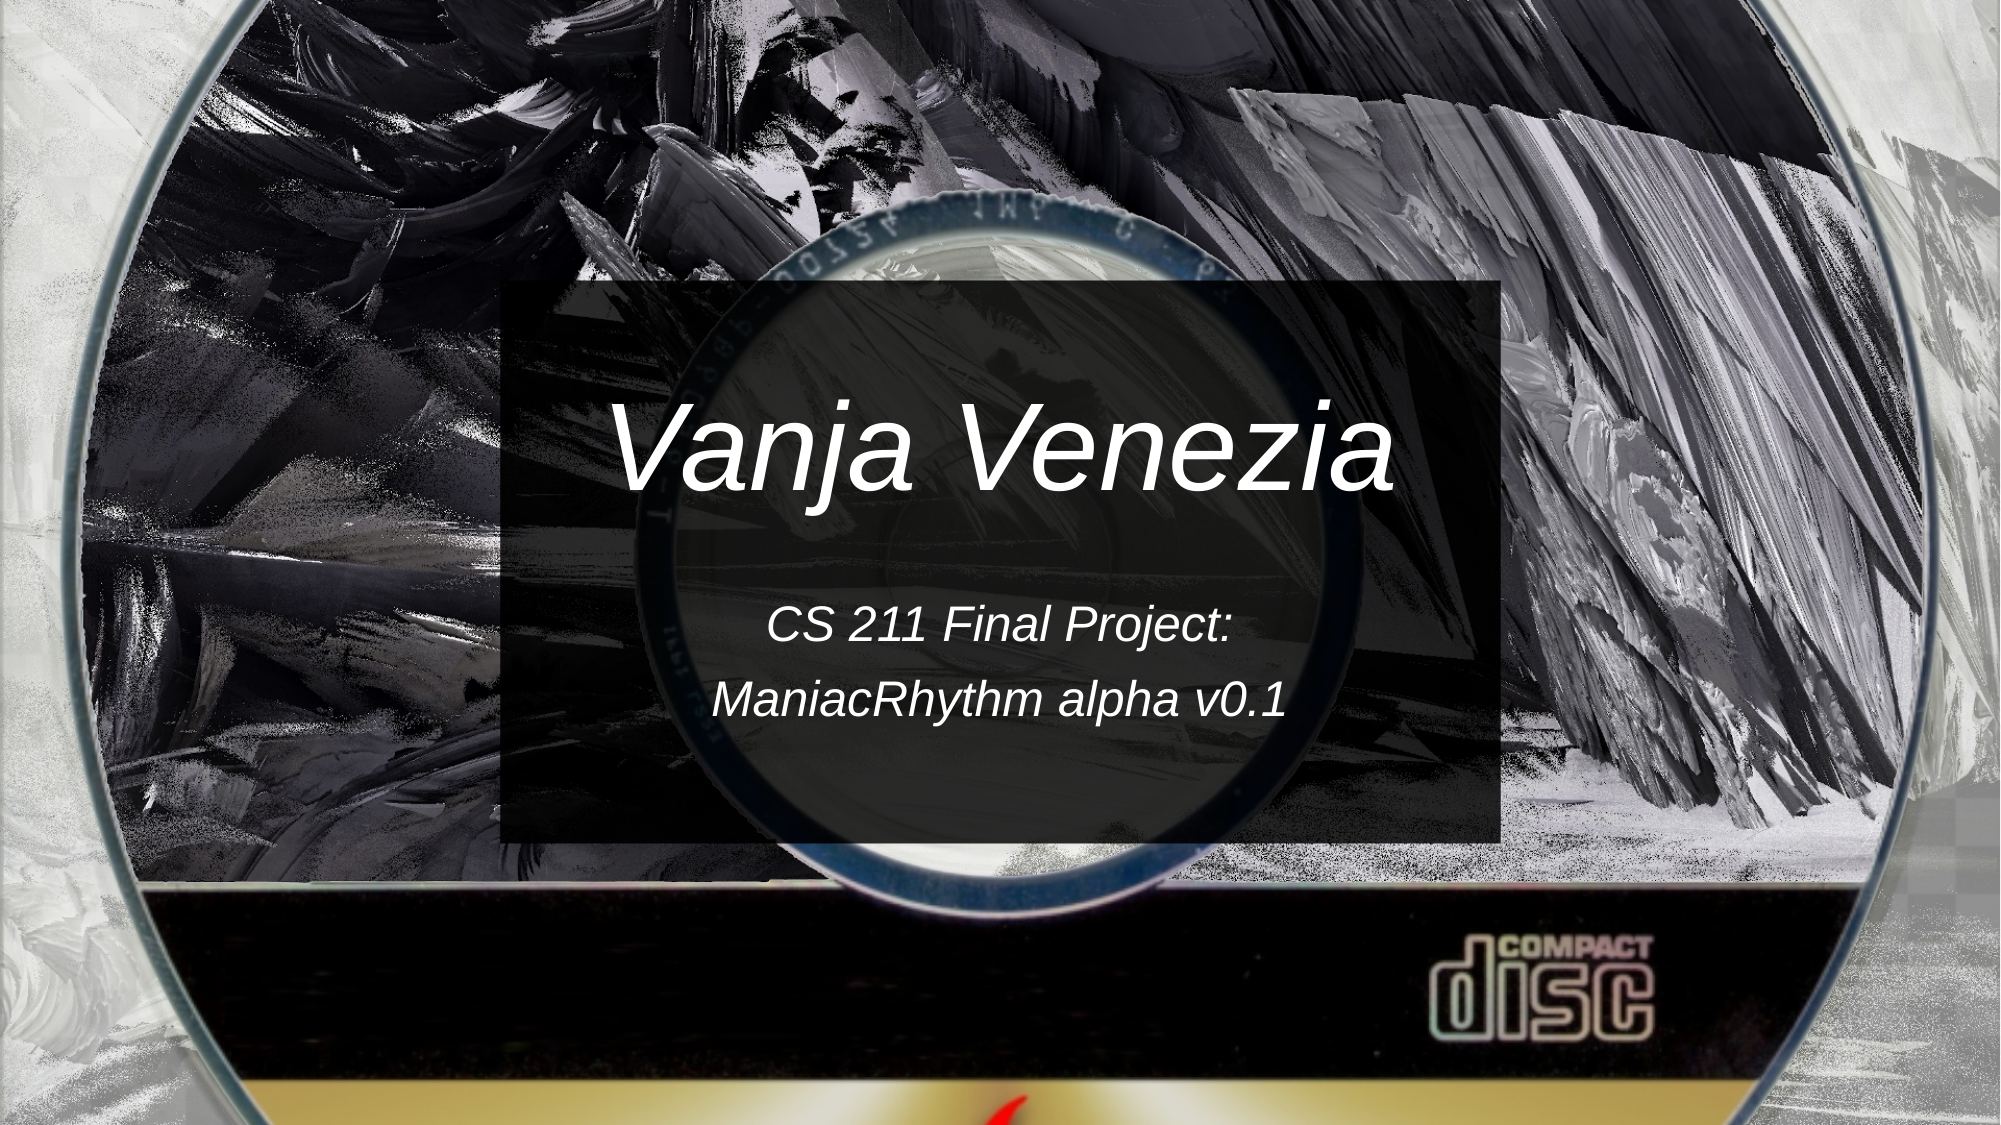

Vanja Venezia
CS 211 Final Project:
ManiacRhythm alpha v0.1